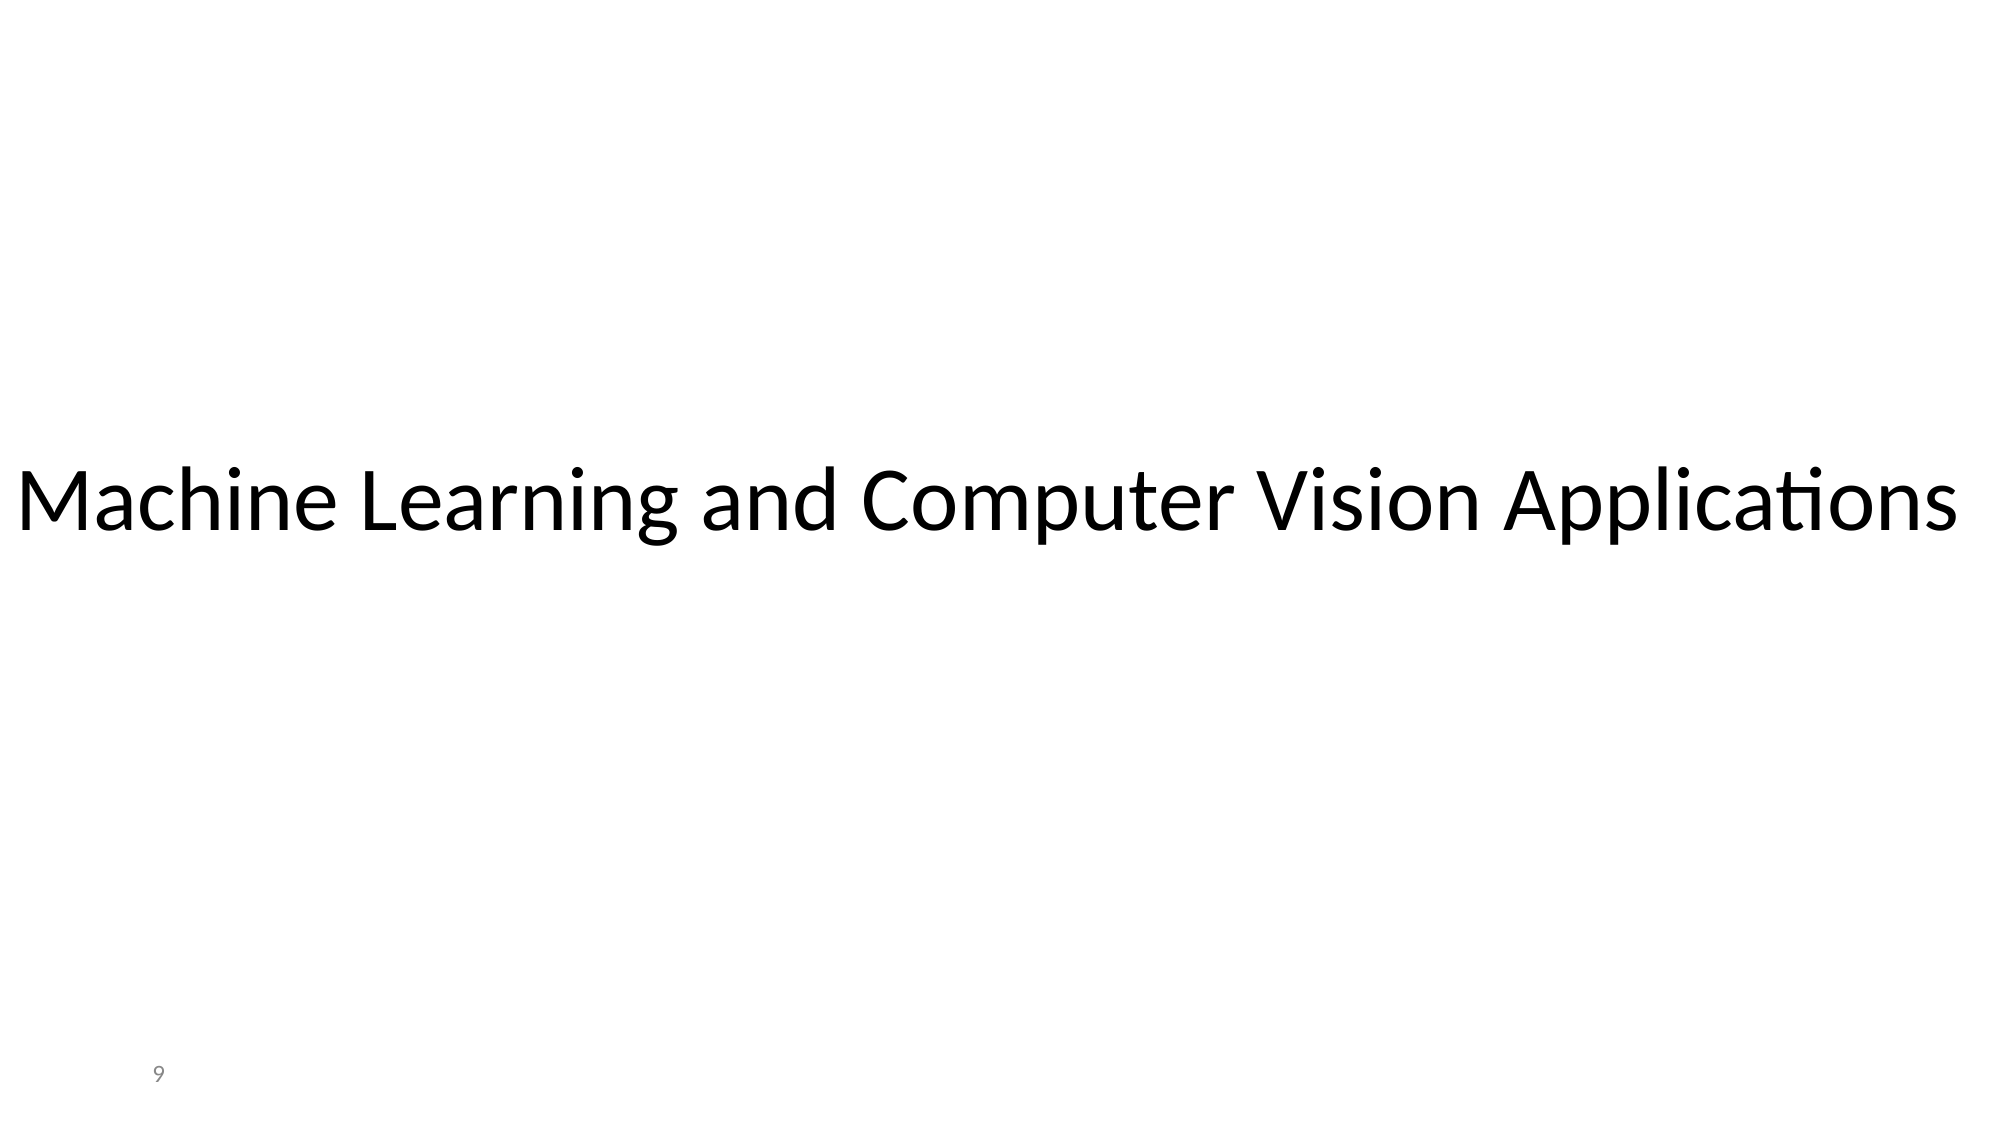

# Machine Learning and Computer Vision Applications
9